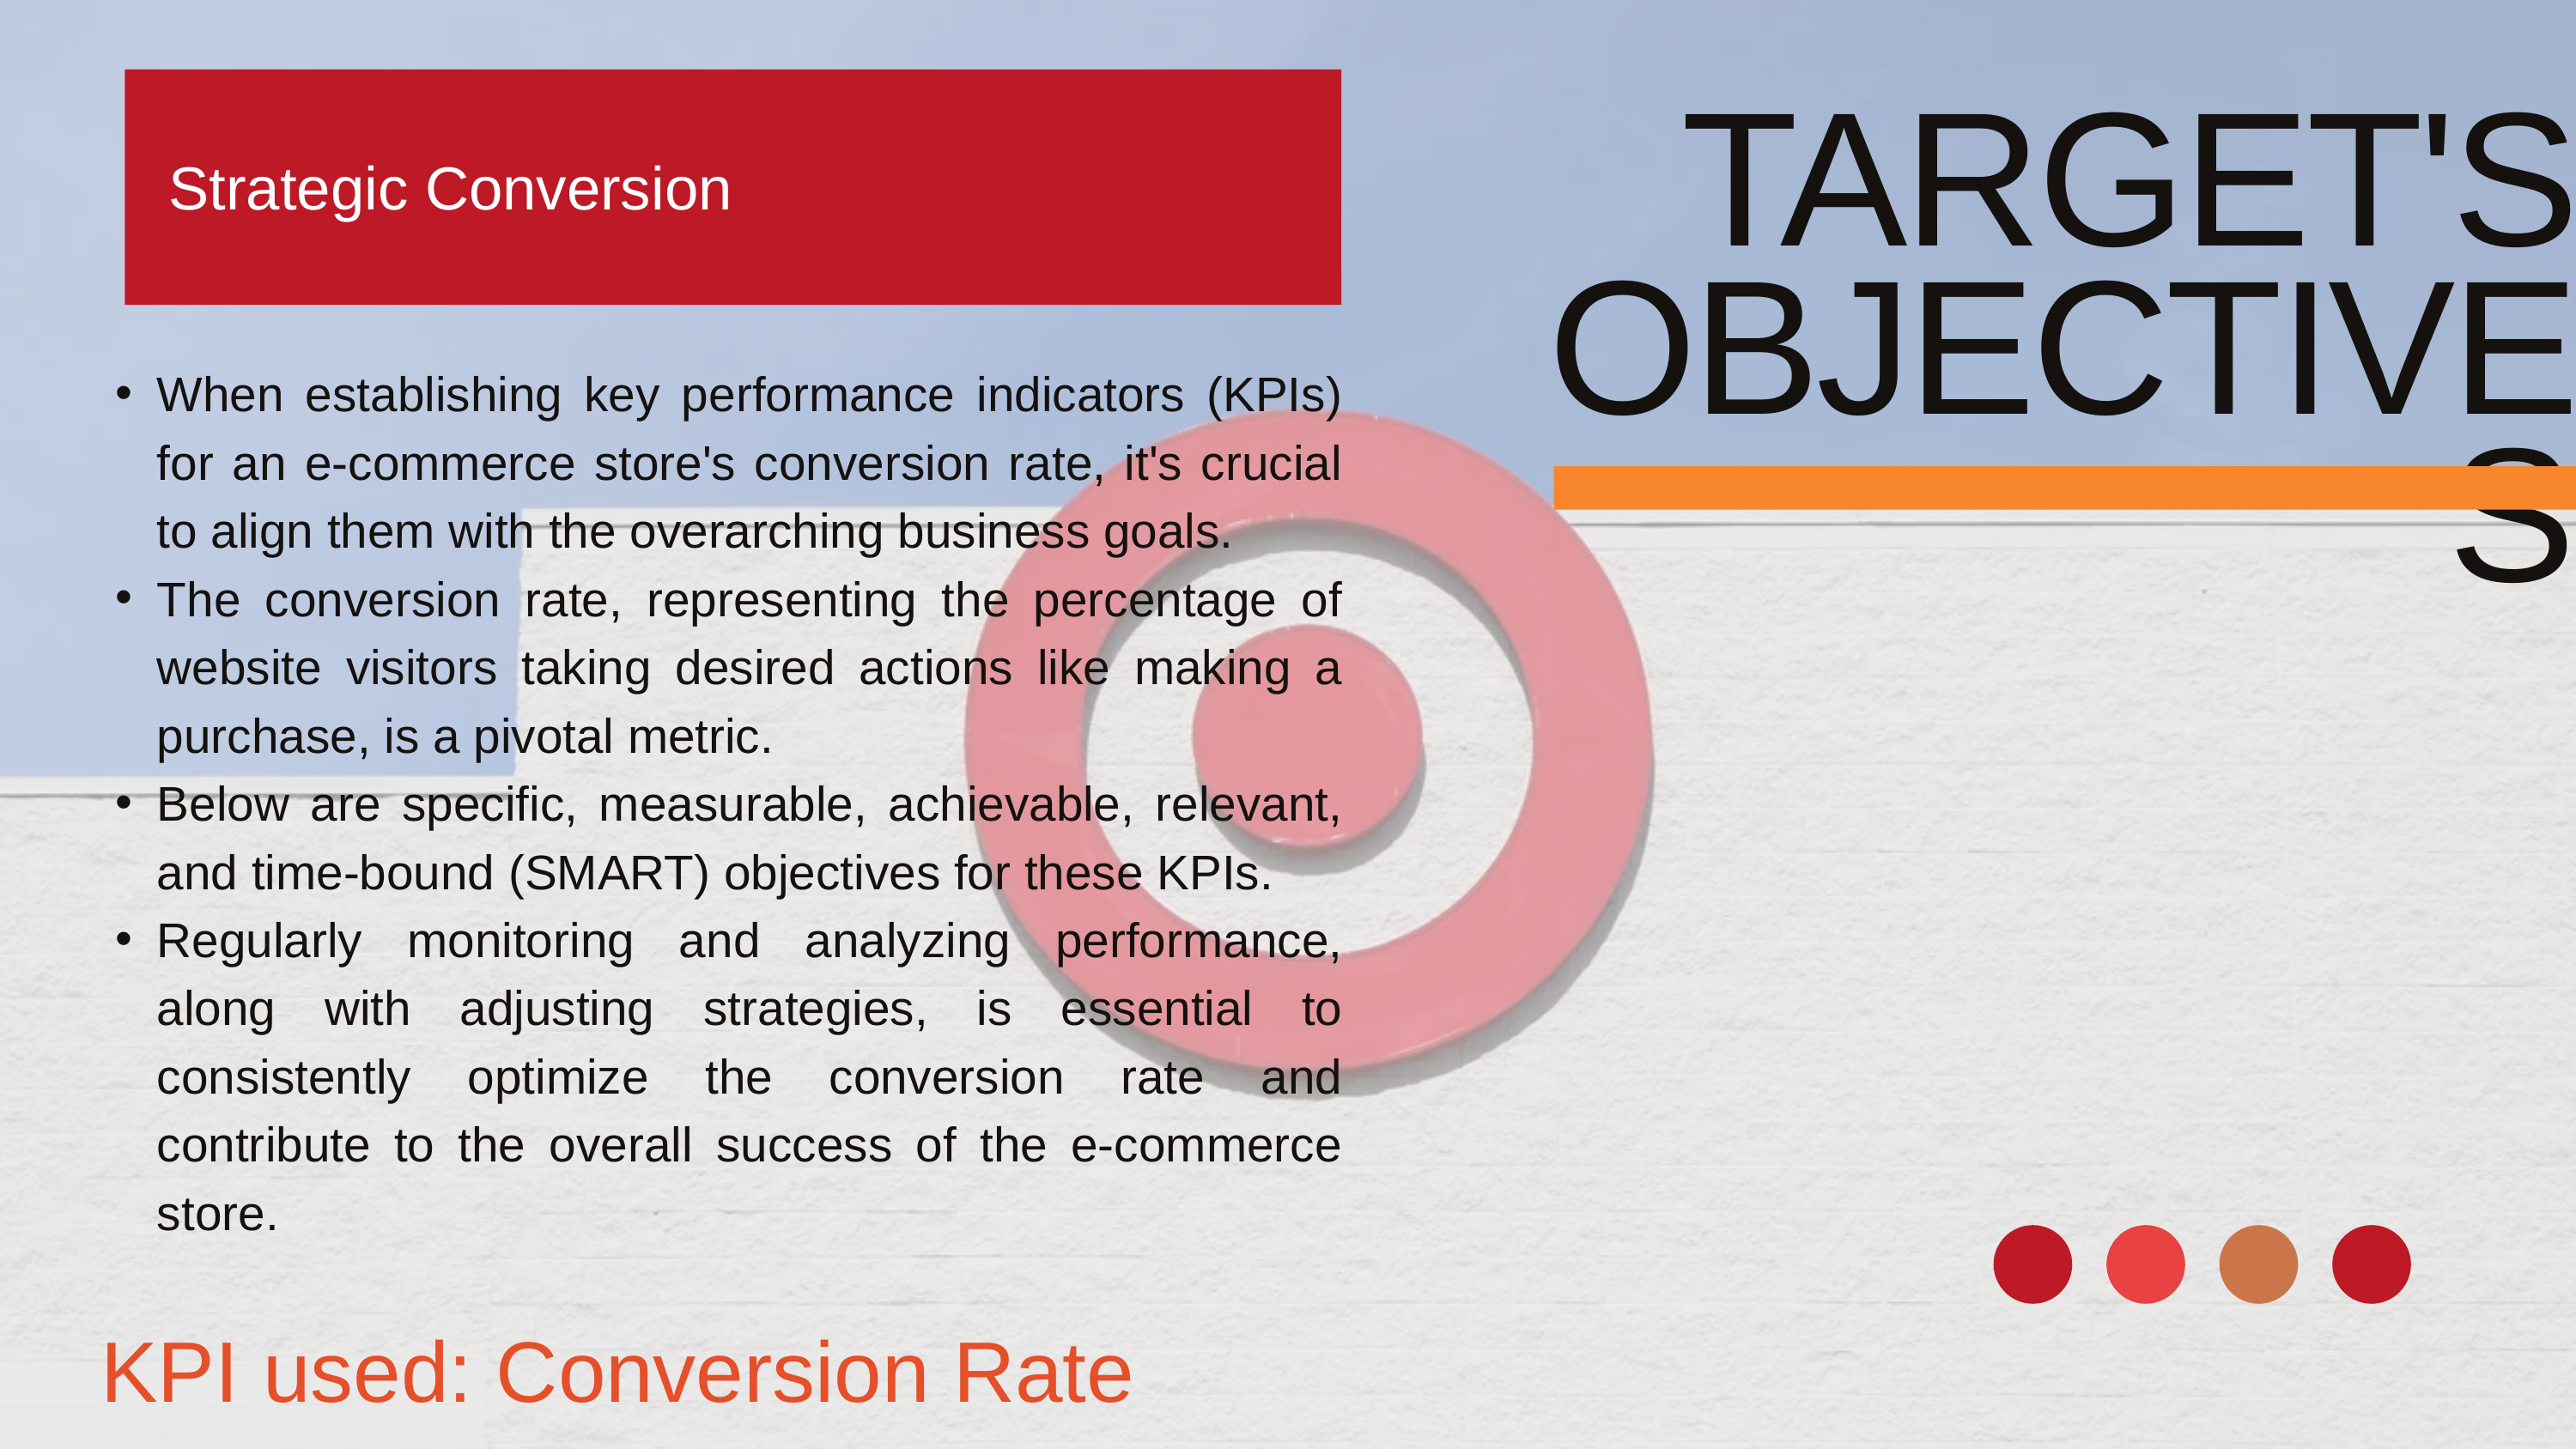

TARGET'S OBJECTIVES
Strategic Conversion
When establishing key performance indicators (KPIs) for an e-commerce store's conversion rate, it's crucial to align them with the overarching business goals.
The conversion rate, representing the percentage of website visitors taking desired actions like making a purchase, is a pivotal metric.
Below are specific, measurable, achievable, relevant, and time-bound (SMART) objectives for these KPIs.
Regularly monitoring and analyzing performance, along with adjusting strategies, is essential to consistently optimize the conversion rate and contribute to the overall success of the e-commerce store.

KPI used: Conversion Rate